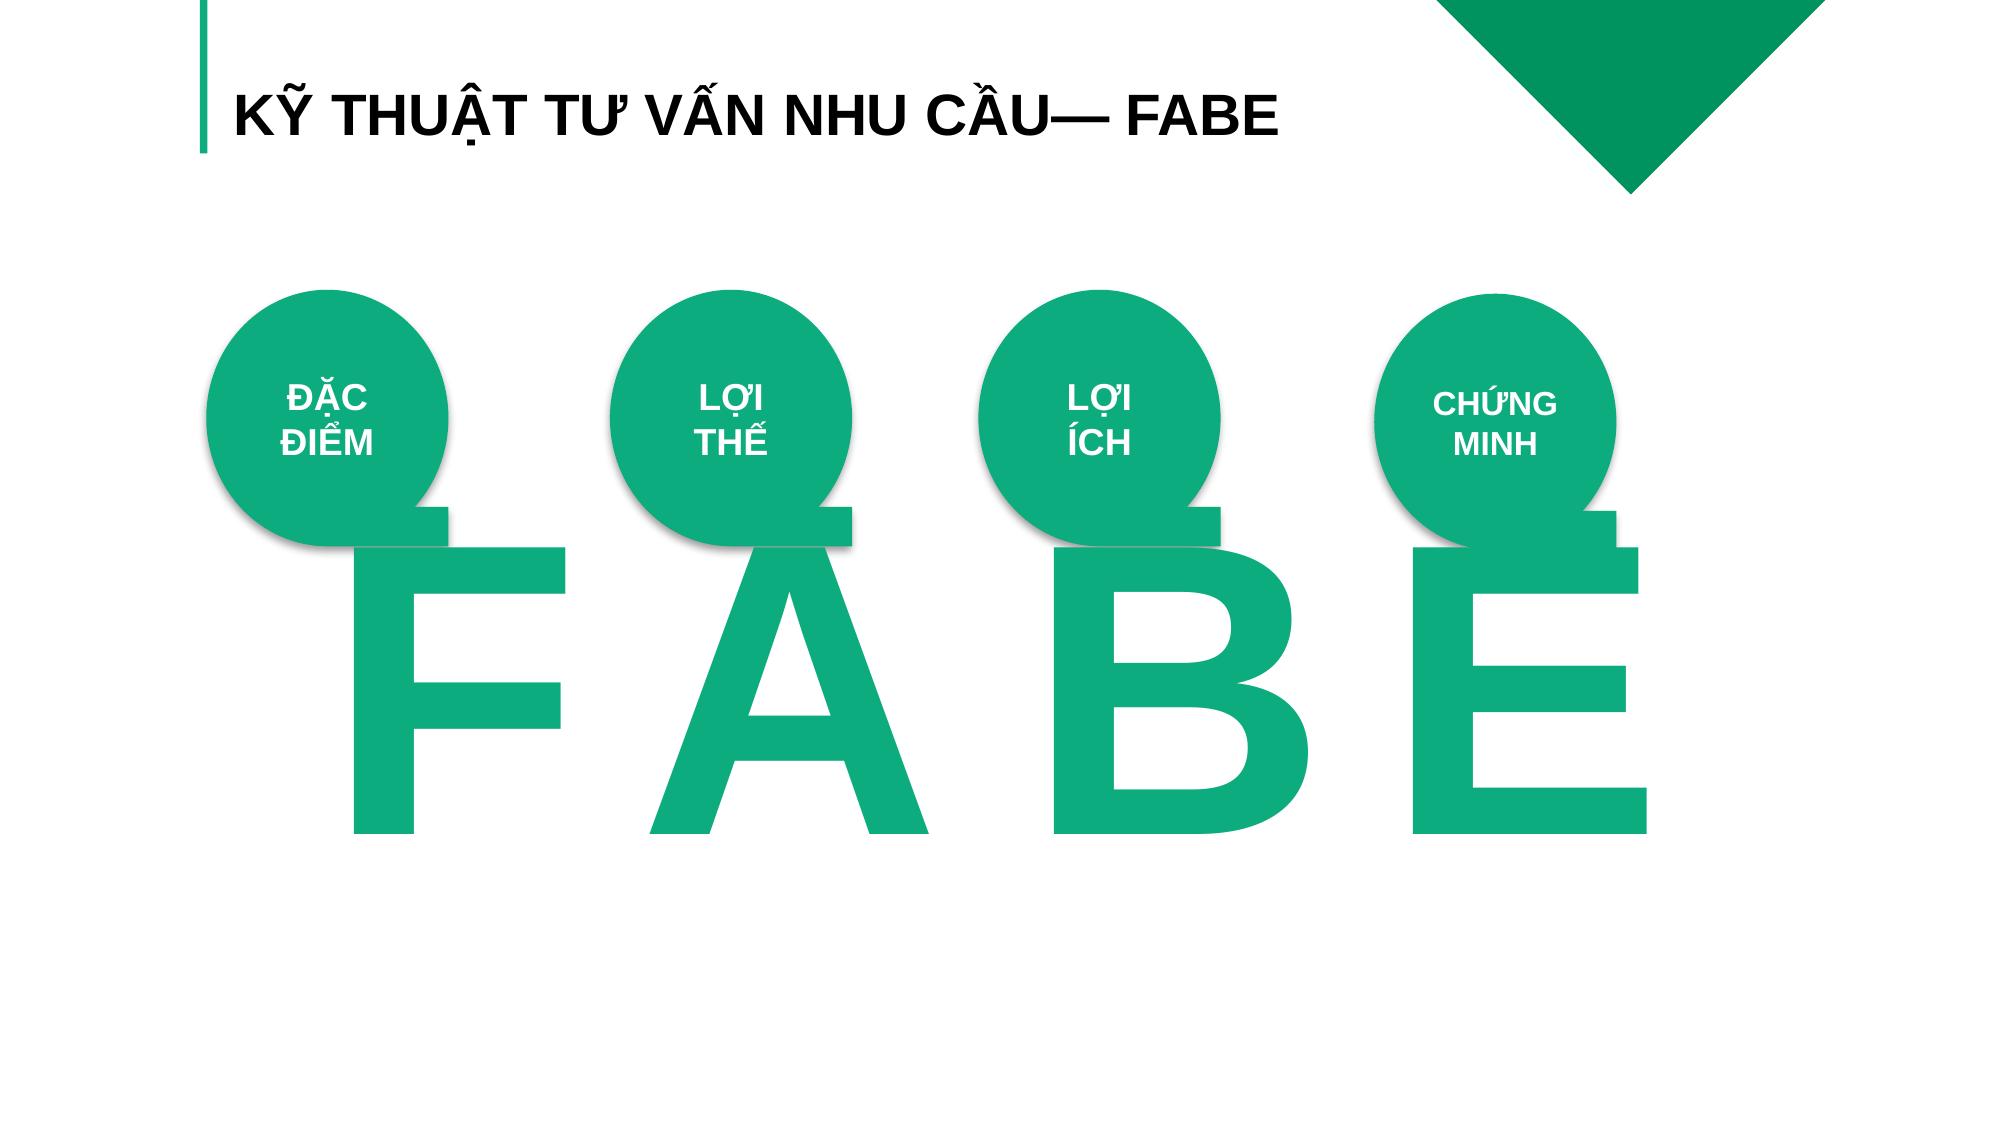

KỸ THUẬT TƯ VẤN NHU CẦU— FABE

ĐẶC ĐIỂM
LỢI THẾ
LỢI ÍCH
CHỨNG MINH
F A B E